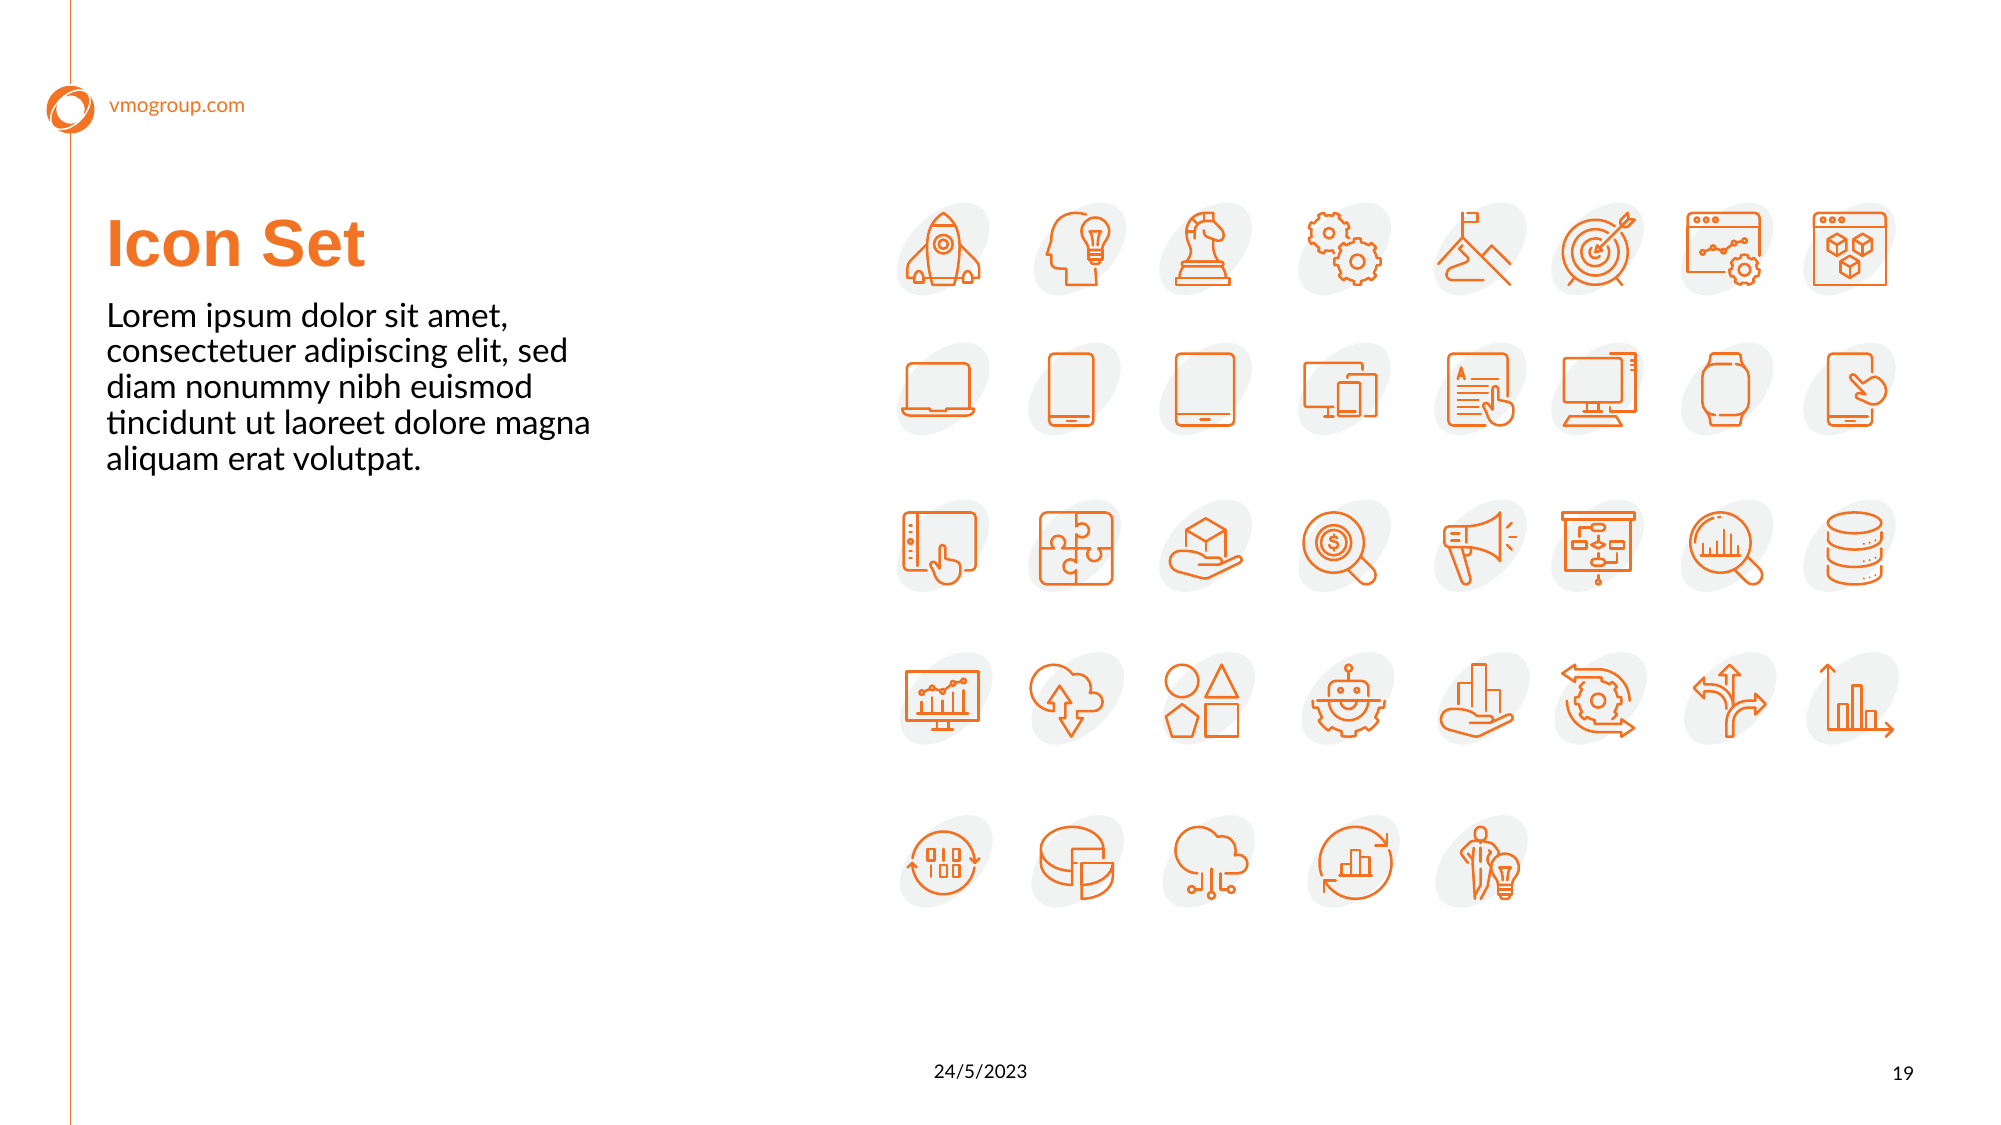

# Icon Set

Lorem ipsum dolor sit amet, consectetuer adipiscing elit, sed diam nonummy nibh euismod tincidunt ut laoreet dolore magna aliquam erat volutpat.

24/5/2023

19